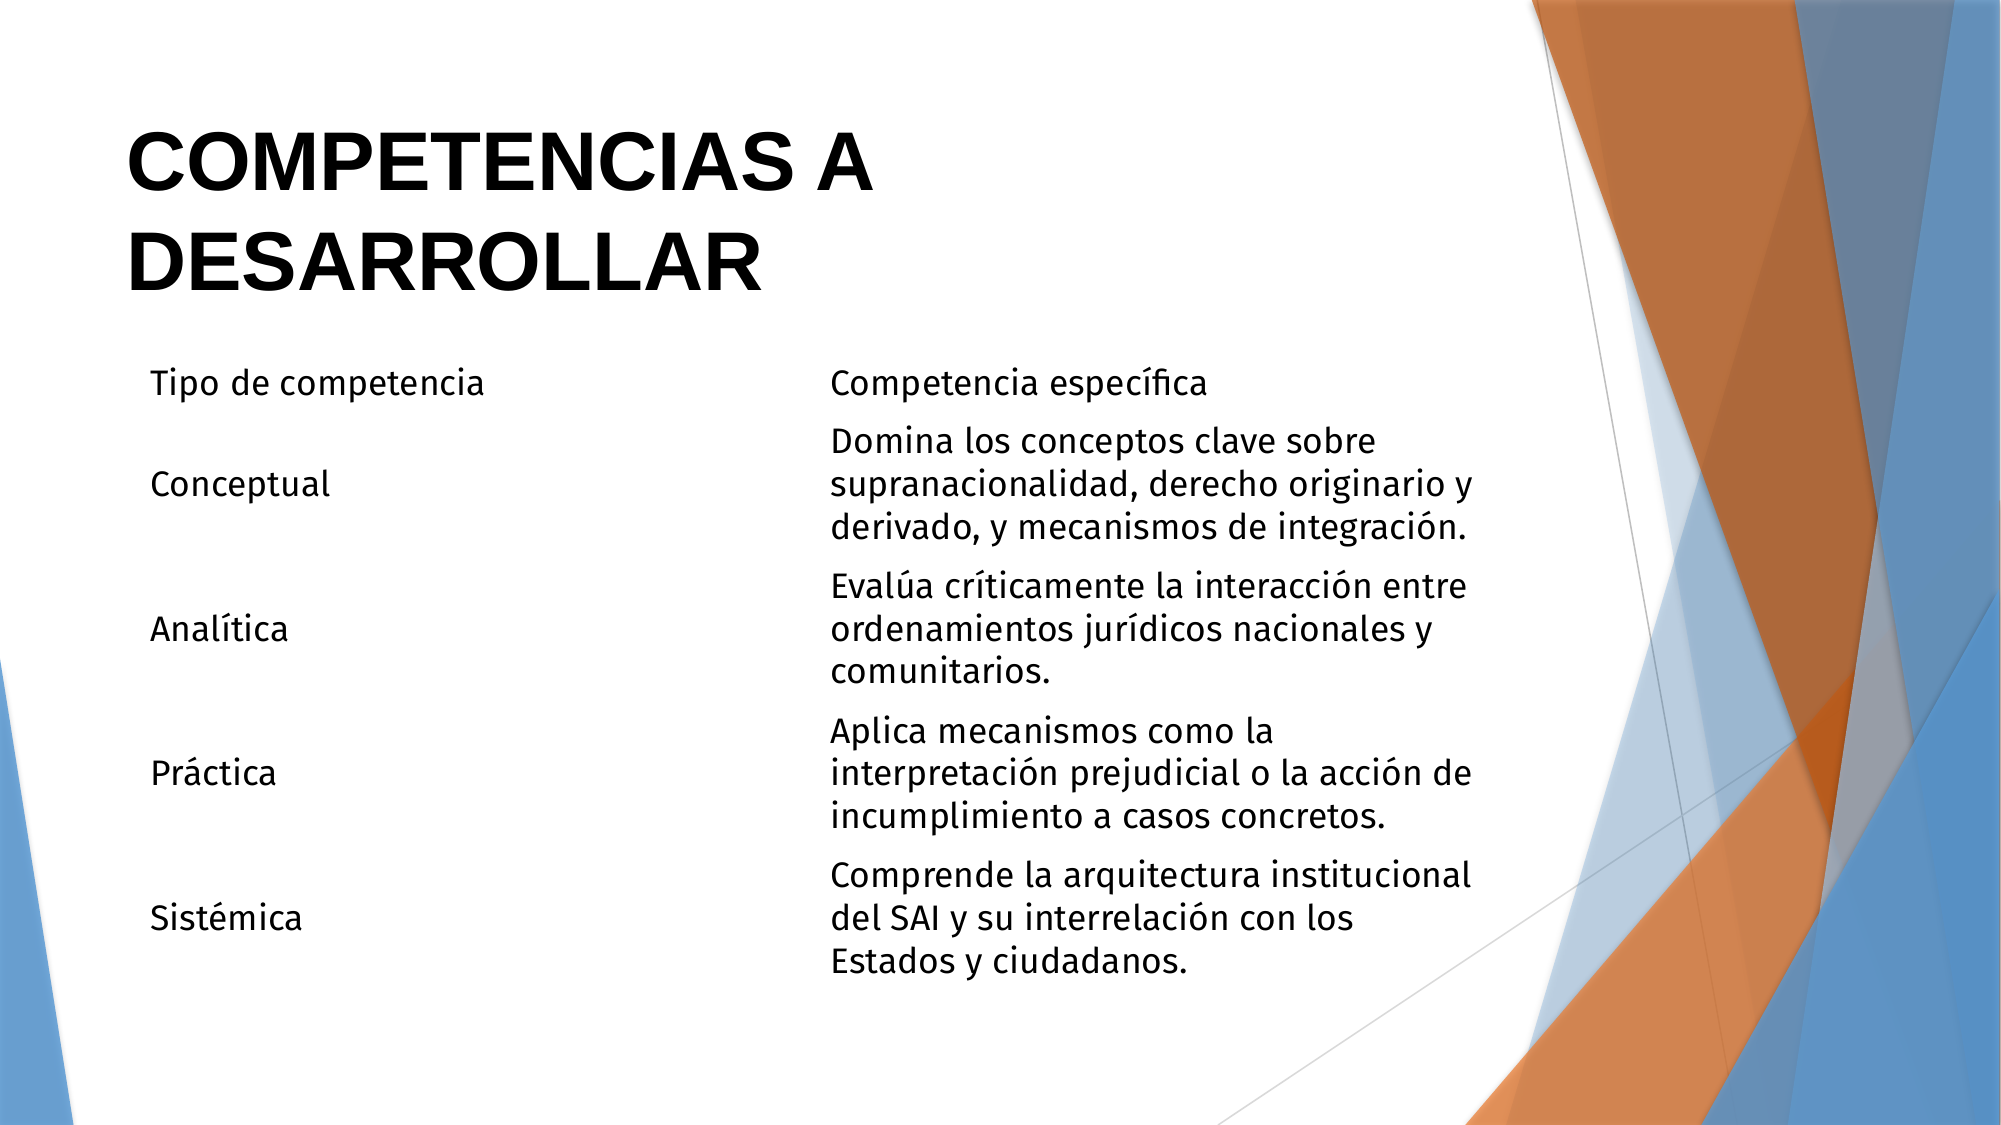

# COMPETENCIAS A DESARROLLAR
| Tipo de competencia | Competencia específica |
| --- | --- |
| Conceptual | Domina los conceptos clave sobre supranacionalidad, derecho originario y derivado, y mecanismos de integración. |
| Analítica | Evalúa críticamente la interacción entre ordenamientos jurídicos nacionales y comunitarios. |
| Práctica | Aplica mecanismos como la interpretación prejudicial o la acción de incumplimiento a casos concretos. |
| Sistémica | Comprende la arquitectura institucional del SAI y su interrelación con los Estados y ciudadanos. |